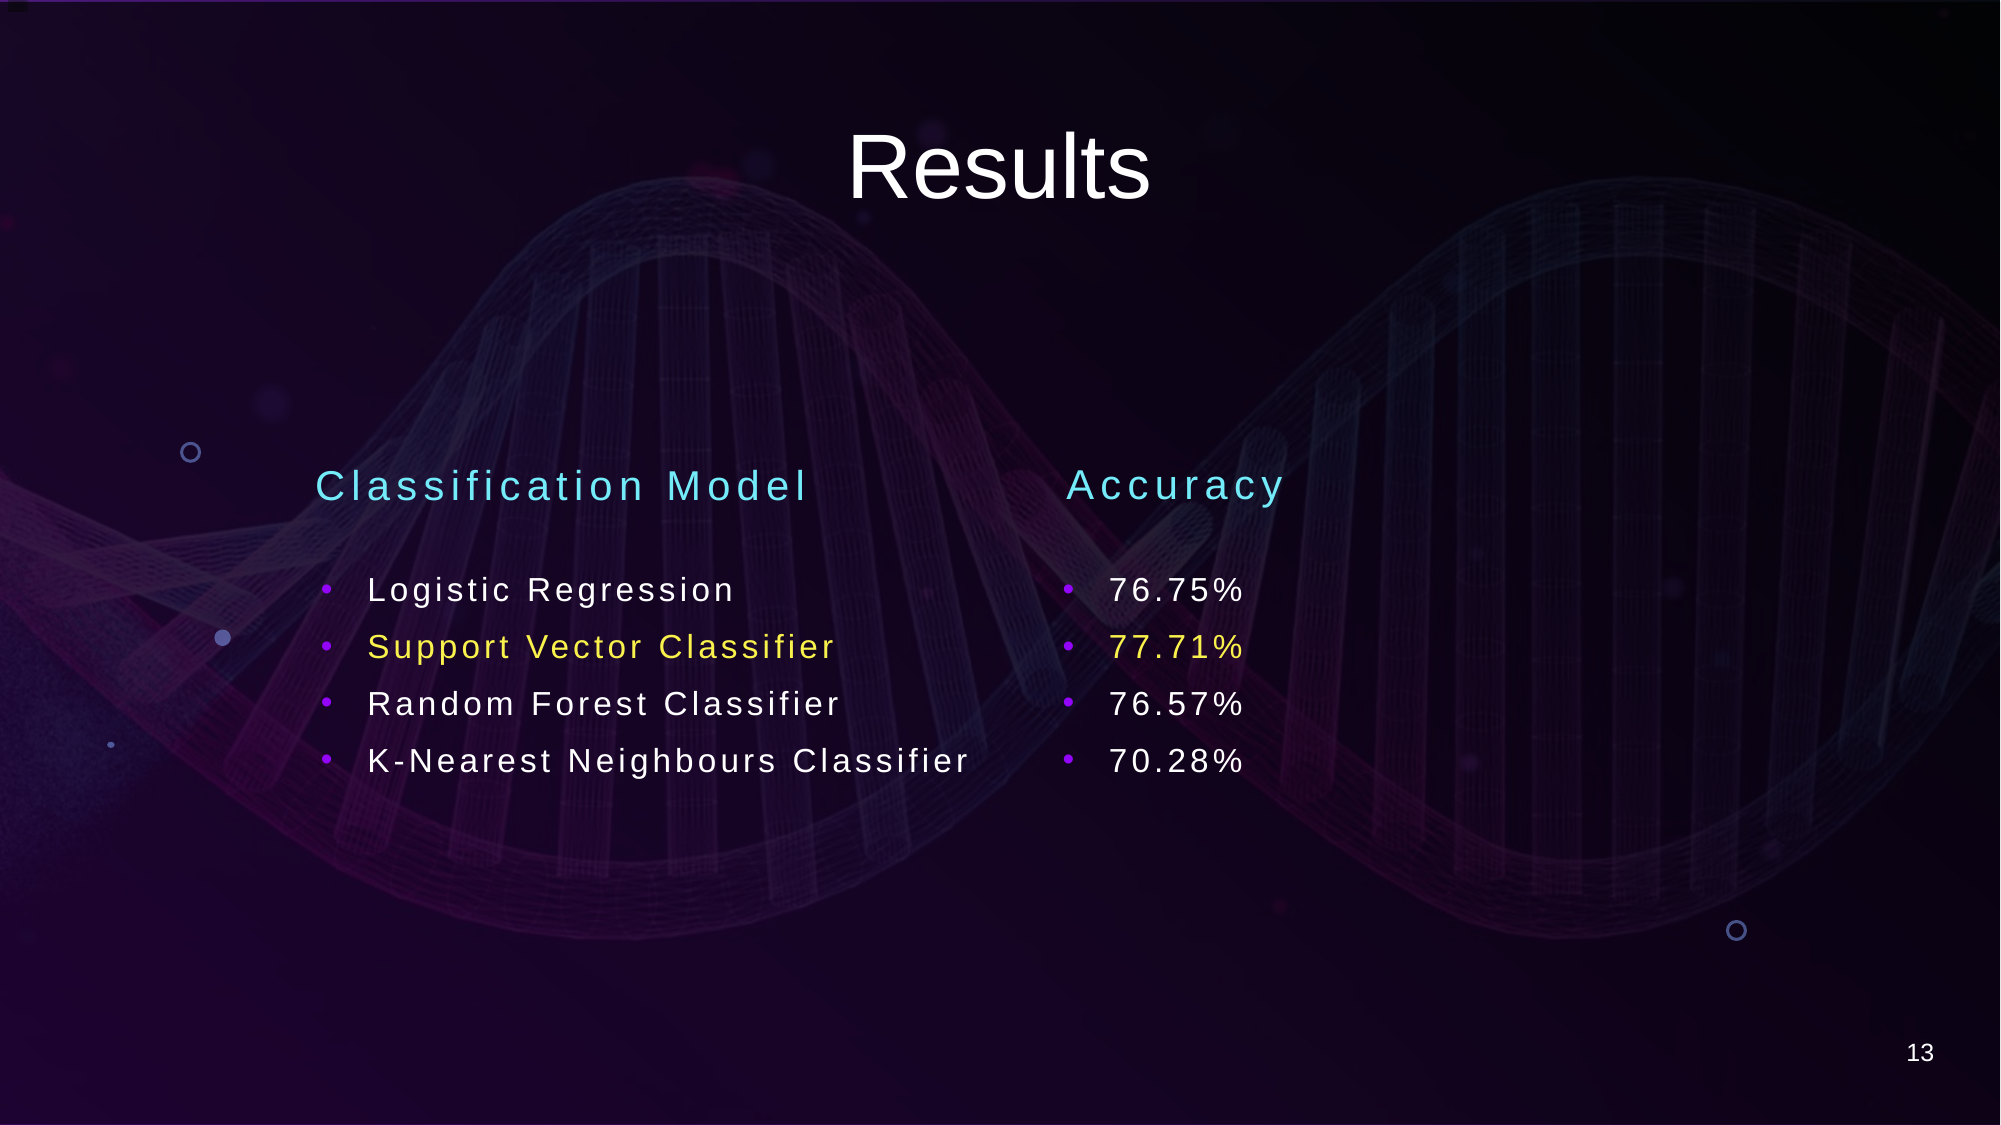

# Results
Accuracy
Classification Model
Logistic Regression
Support Vector Classifier
Random Forest Classifier
K-Nearest Neighbours Classifier
76.75%
77.71%
76.57%
70.28%

13